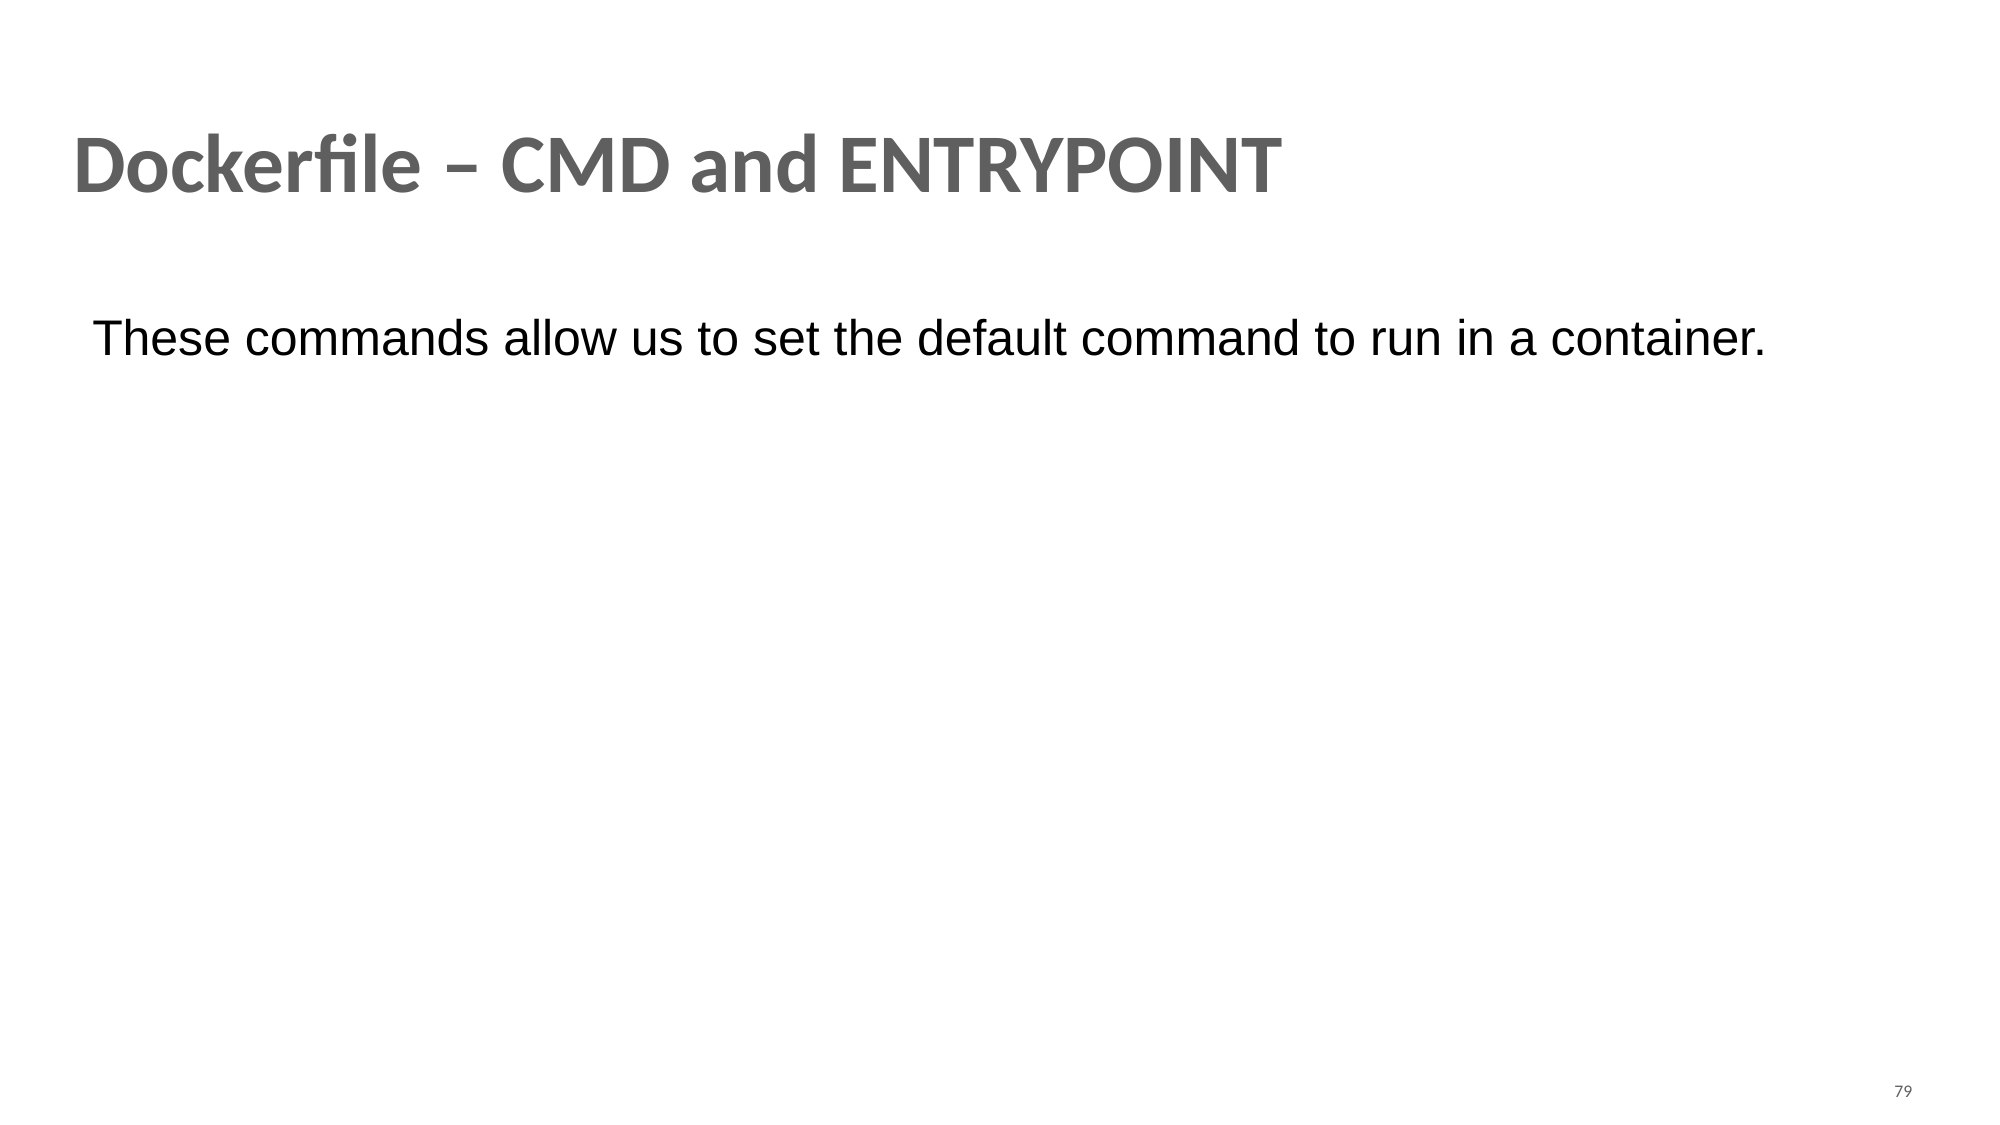

# Dockerfile – CMD and ENTRYPOINT
These commands allow us to set the default command to run in a container.
79